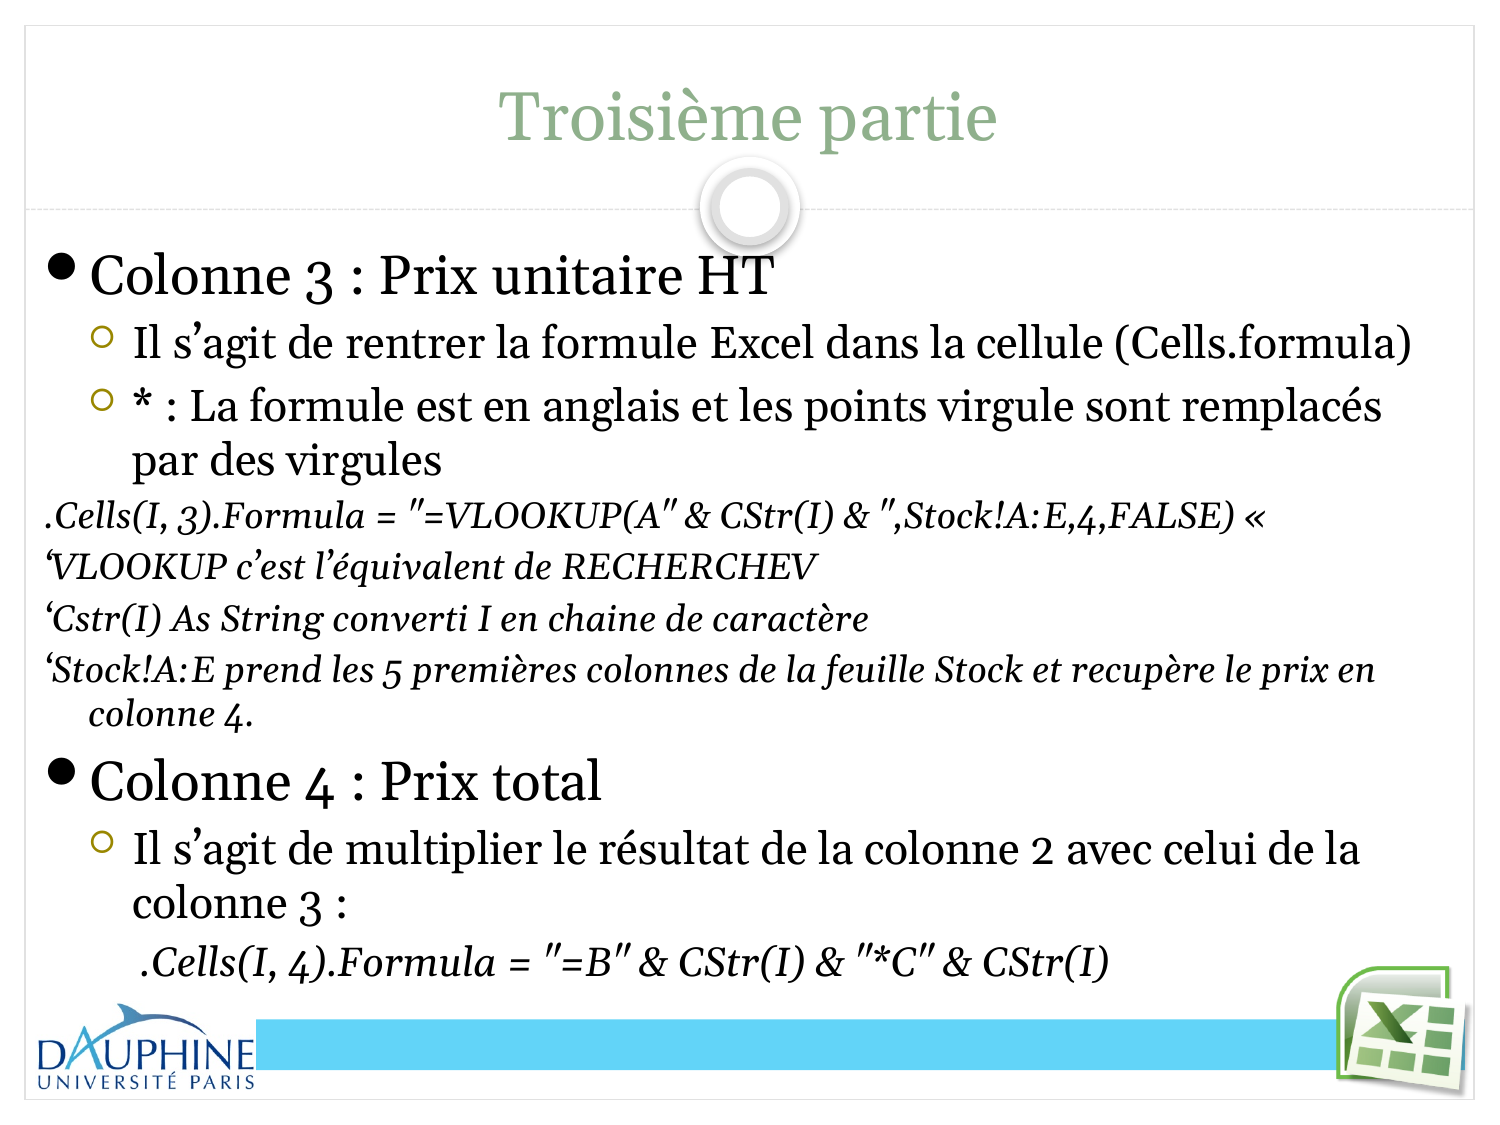

# Troisième partie
Colonne 3 : Prix unitaire HT
Il s’agit de rentrer la formule Excel dans la cellule (Cells.formula)
* : La formule est en anglais et les points virgule sont remplacés par des virgules
.Cells(I, 3).Formula = "=VLOOKUP(A" & CStr(I) & ",Stock!A:E,4,FALSE) «
‘VLOOKUP c’est l’équivalent de RECHERCHEV
‘Cstr(I) As String converti I en chaine de caractère
‘Stock!A:E prend les 5 premières colonnes de la feuille Stock et recupère le prix en colonne 4.
Colonne 4 : Prix total
Il s’agit de multiplier le résultat de la colonne 2 avec celui de la colonne 3 :
.Cells(I, 4).Formula = "=B" & CStr(I) & "*C" & CStr(I)